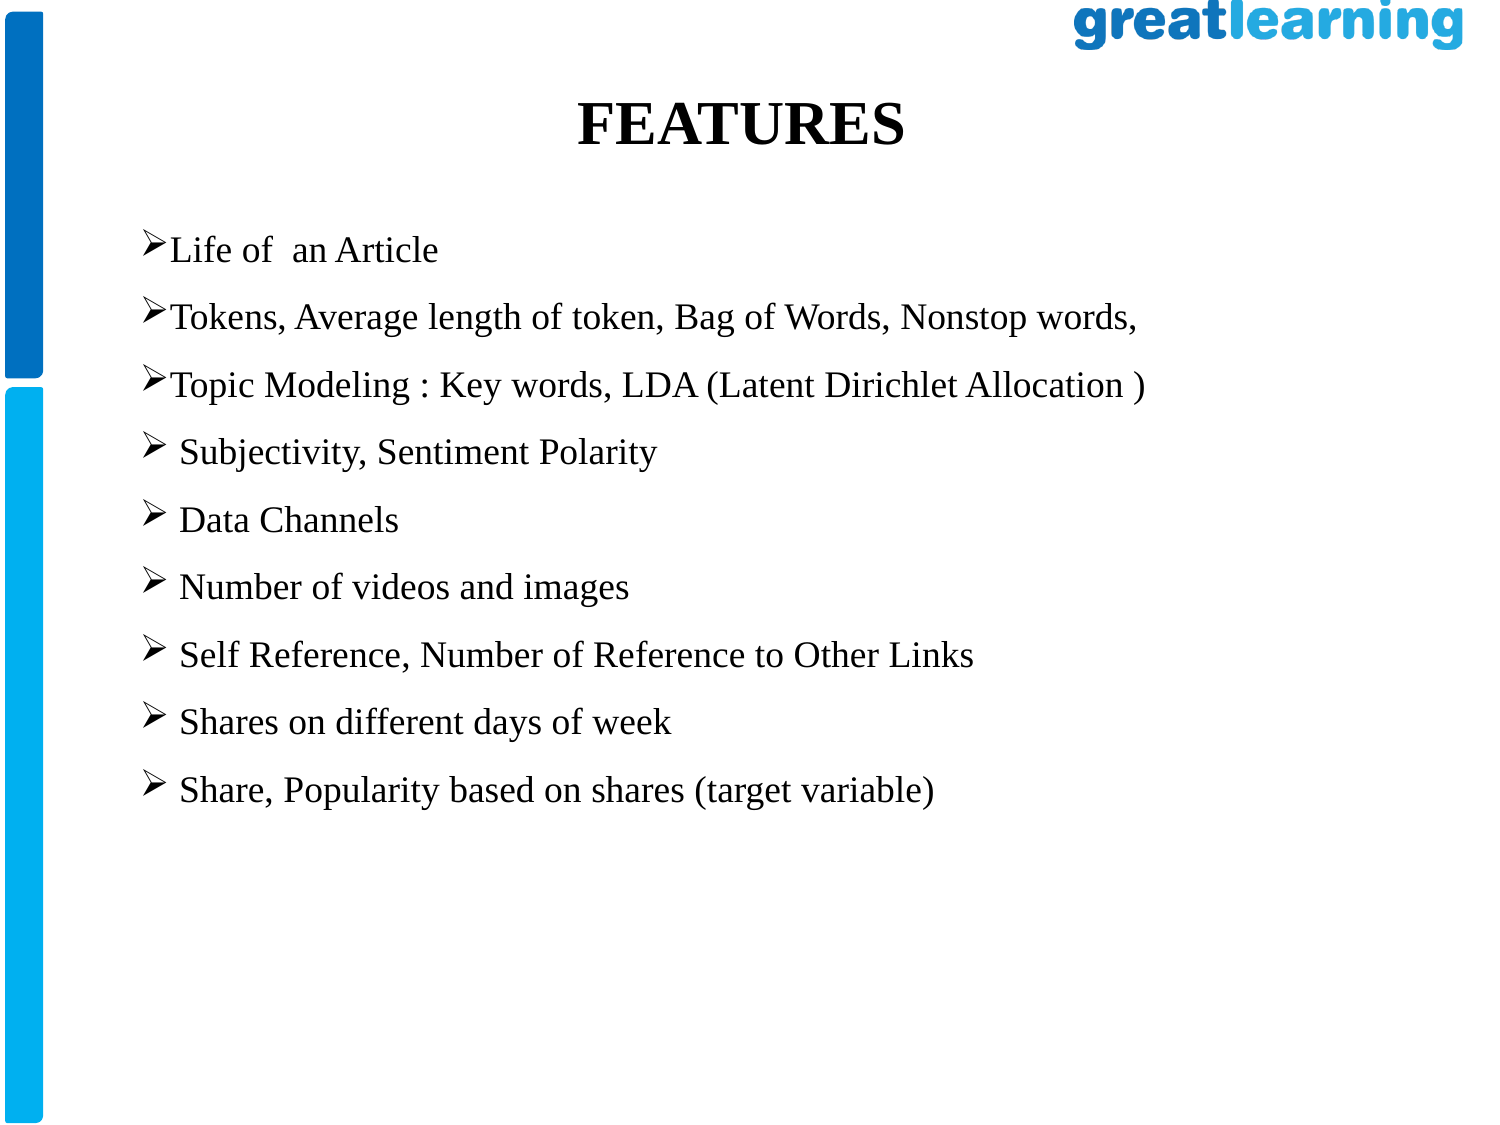

FEATURES

Life of  an Article
Tokens, Average length of token, Bag of Words, Nonstop words,
Topic Modeling : Key words, LDA (Latent Dirichlet Allocation )
 Subjectivity, Sentiment Polarity
 Data Channels
 Number of videos and images
 Self Reference, Number of Reference to Other Links
 Shares on different days of week
 Share, Popularity based on shares (target variable)